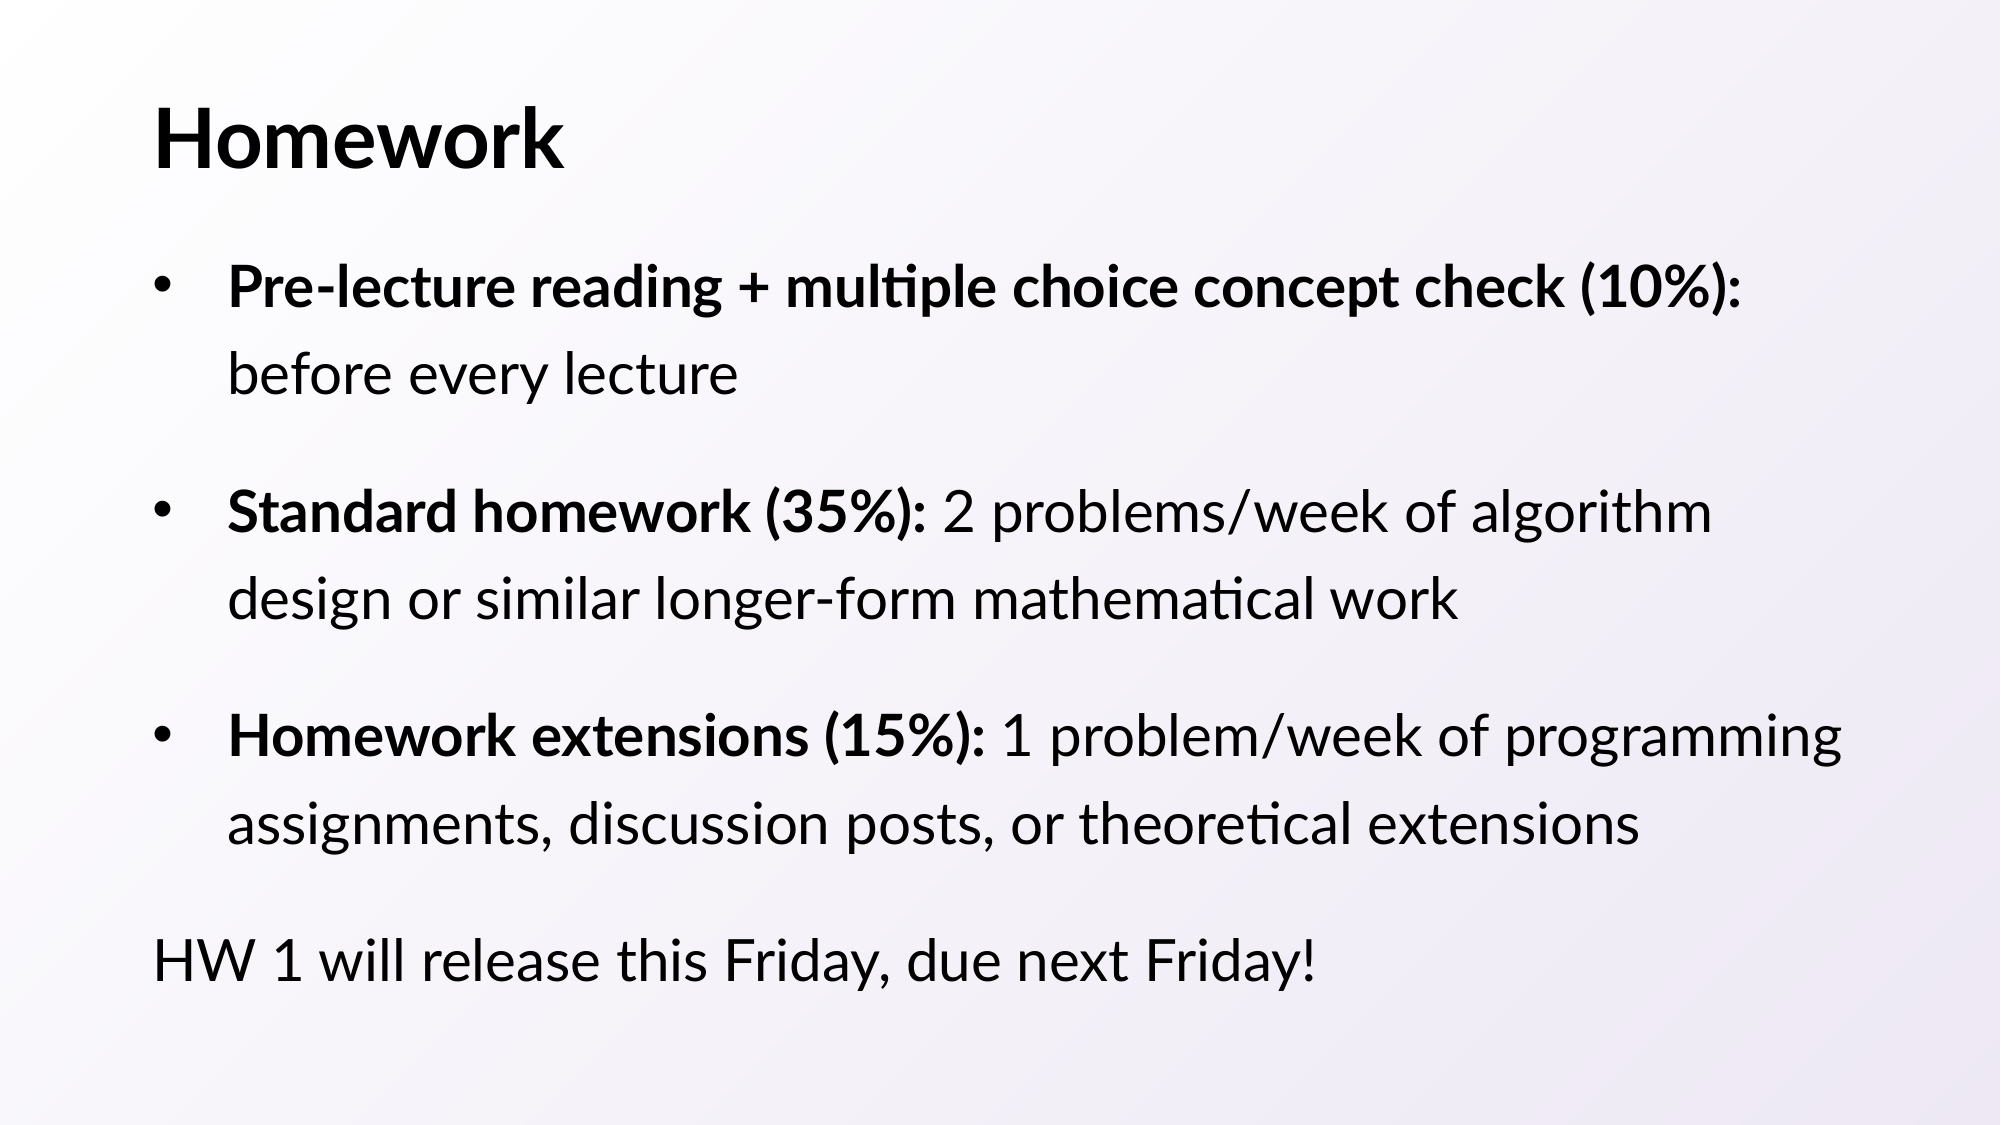

# Homework
Pre-lecture reading + multiple choice concept check (10%): before every lecture
Standard homework (35%): 2 problems/week of algorithm design or similar longer-form mathematical work
Homework extensions (15%): 1 problem/week of programming assignments, discussion posts, or theoretical extensions
HW 1 will release this Friday, due next Friday!